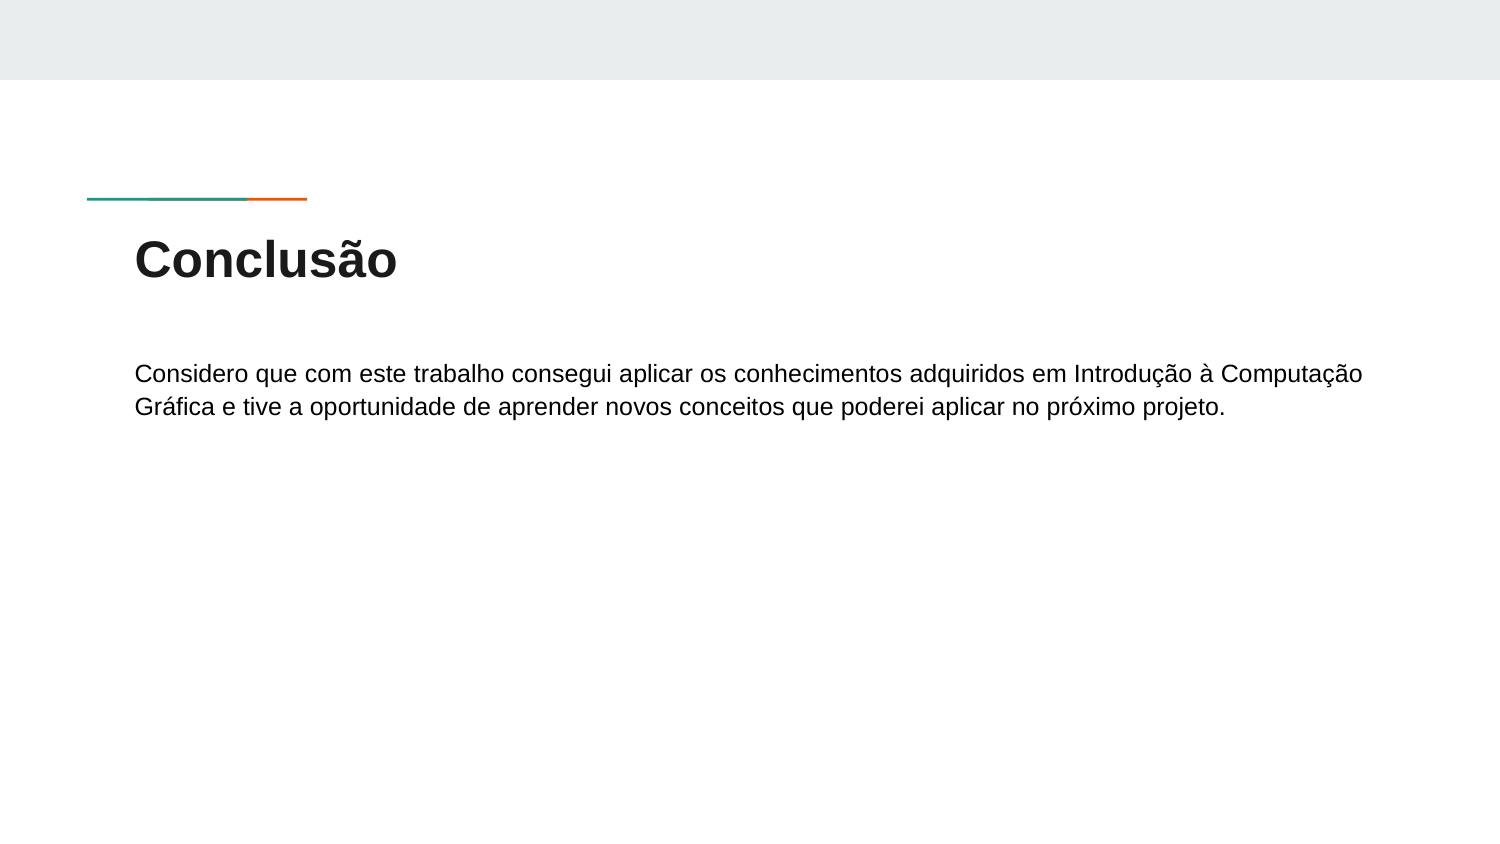

# Conclusão
Considero que com este trabalho consegui aplicar os conhecimentos adquiridos em Introdução à Computação Gráfica e tive a oportunidade de aprender novos conceitos que poderei aplicar no próximo projeto.